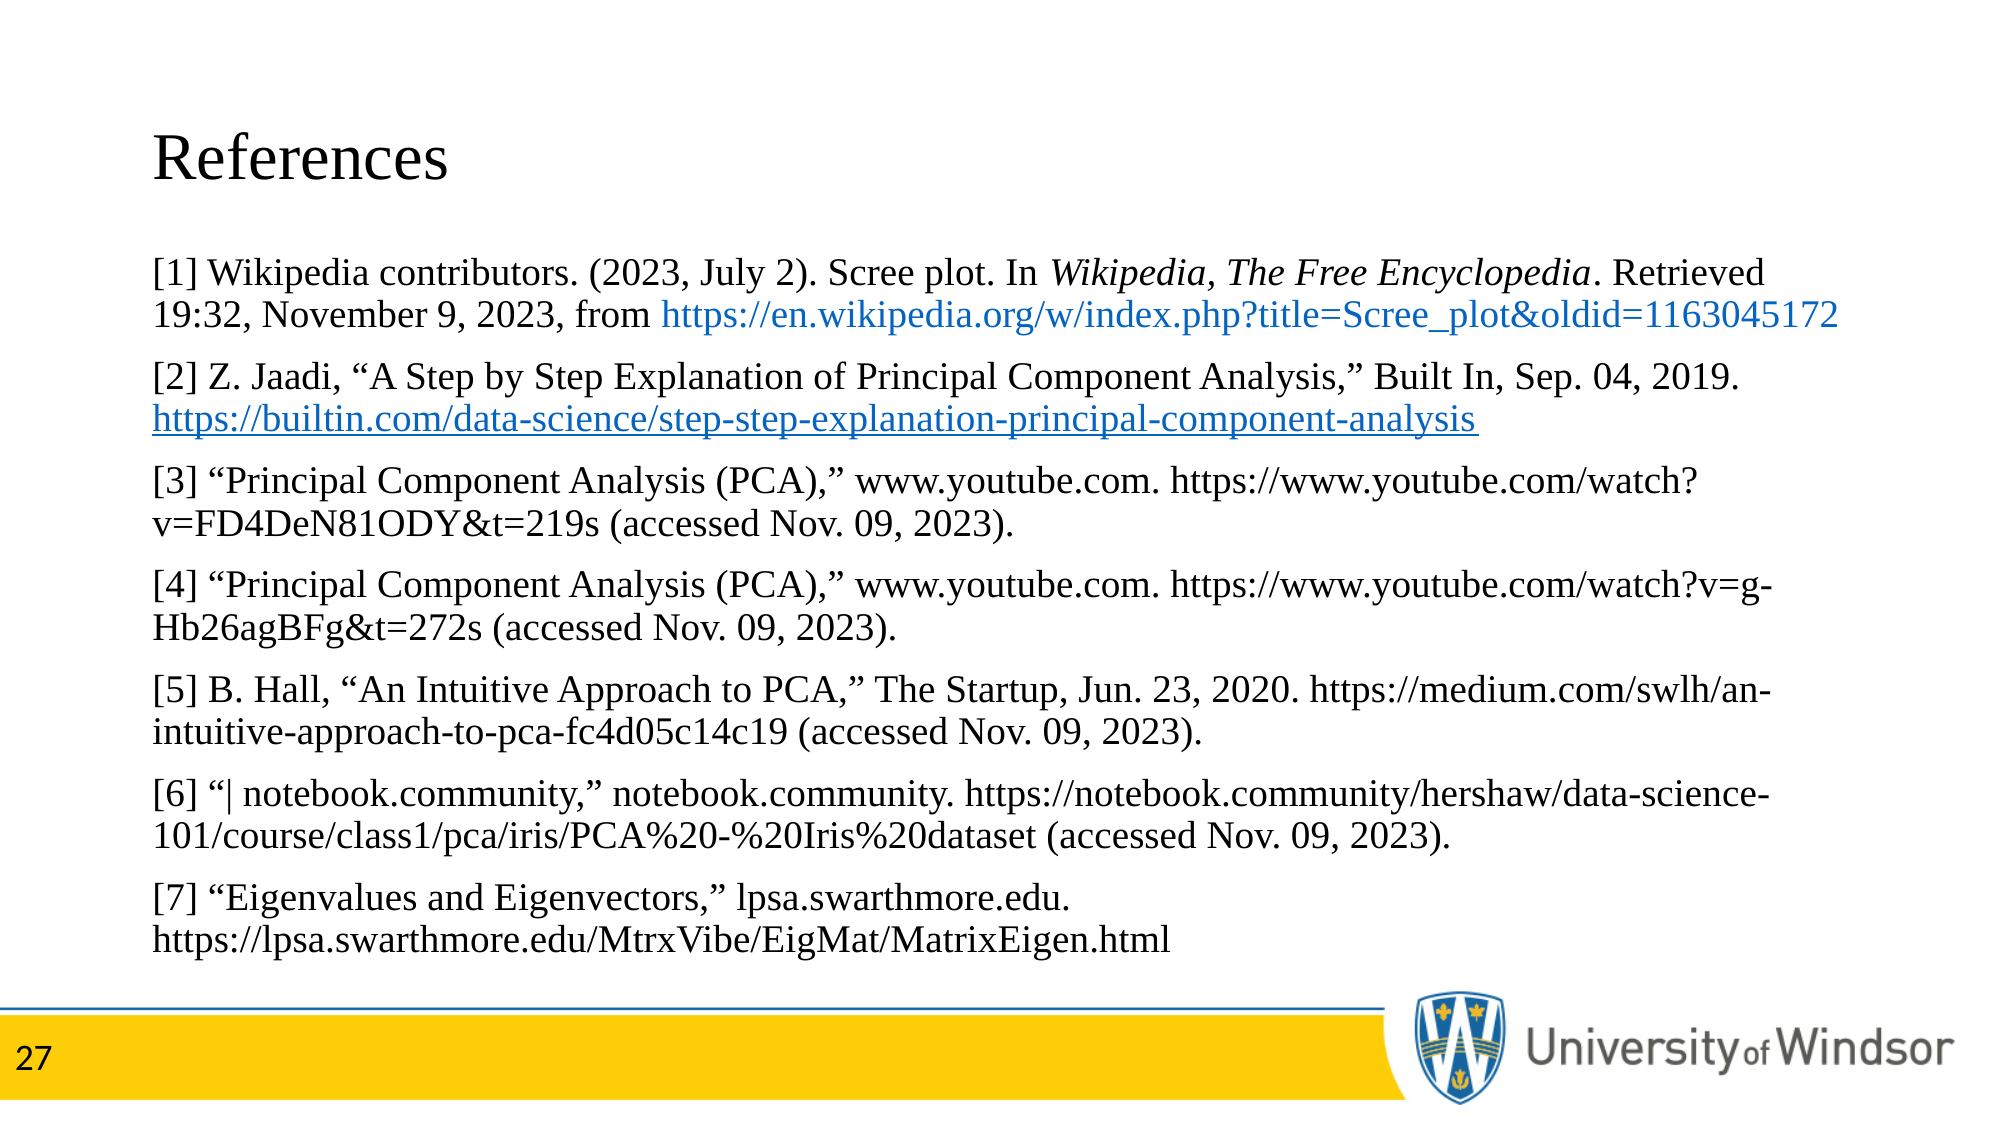

# References
[1] Wikipedia contributors. (2023, July 2). Scree plot. In Wikipedia, The Free Encyclopedia. Retrieved 19:32, November 9, 2023, from https://en.wikipedia.org/w/index.php?title=Scree_plot&oldid=1163045172
[2] Z. Jaadi, “A Step by Step Explanation of Principal Component Analysis,” Built In, Sep. 04, 2019. https://builtin.com/data-science/step-step-explanation-principal-component-analysis‌
[3] “Principal Component Analysis (PCA),” www.youtube.com. https://www.youtube.com/watch?v=FD4DeN81ODY&t=219s (accessed Nov. 09, 2023).
[4] “Principal Component Analysis (PCA),” www.youtube.com. https://www.youtube.com/watch?v=g-Hb26agBFg&t=272s (accessed Nov. 09, 2023).
[5] B. Hall, “An Intuitive Approach to PCA,” The Startup, Jun. 23, 2020. https://medium.com/swlh/an-intuitive-approach-to-pca-fc4d05c14c19 (accessed Nov. 09, 2023).
[6] “| notebook.community,” notebook.community. https://notebook.community/hershaw/data-science-101/course/class1/pca/iris/PCA%20-%20Iris%20dataset (accessed Nov. 09, 2023).
[7] “Eigenvalues and Eigenvectors,” lpsa.swarthmore.edu. https://lpsa.swarthmore.edu/MtrxVibe/EigMat/MatrixEigen.html

27